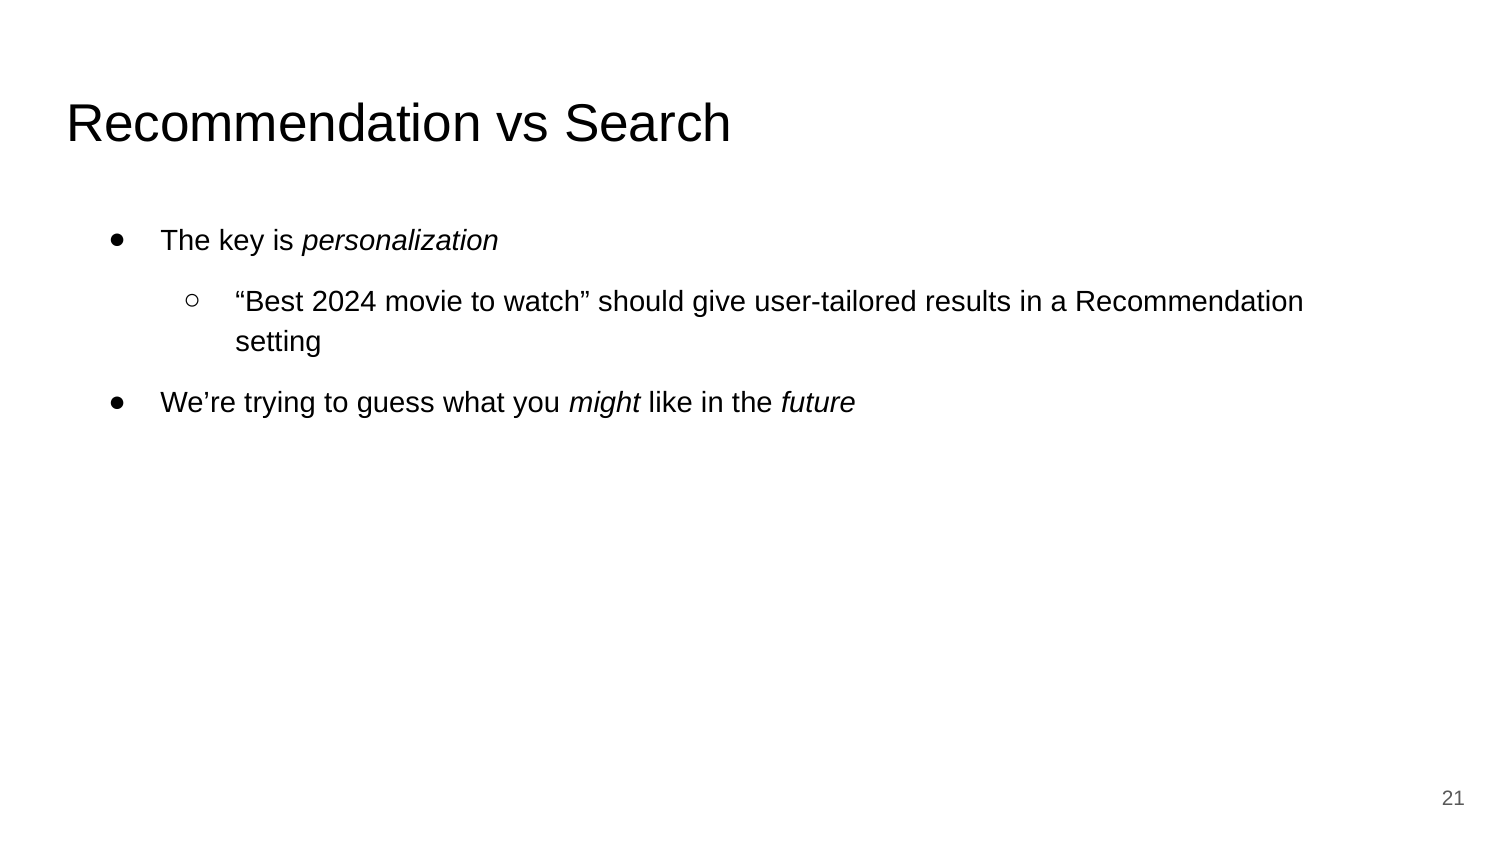

Recommendation vs Search
The key is personalization
“Best 2024 movie to watch” should give user-tailored results in a Recommendation setting
We’re trying to guess what you might like in the future
21